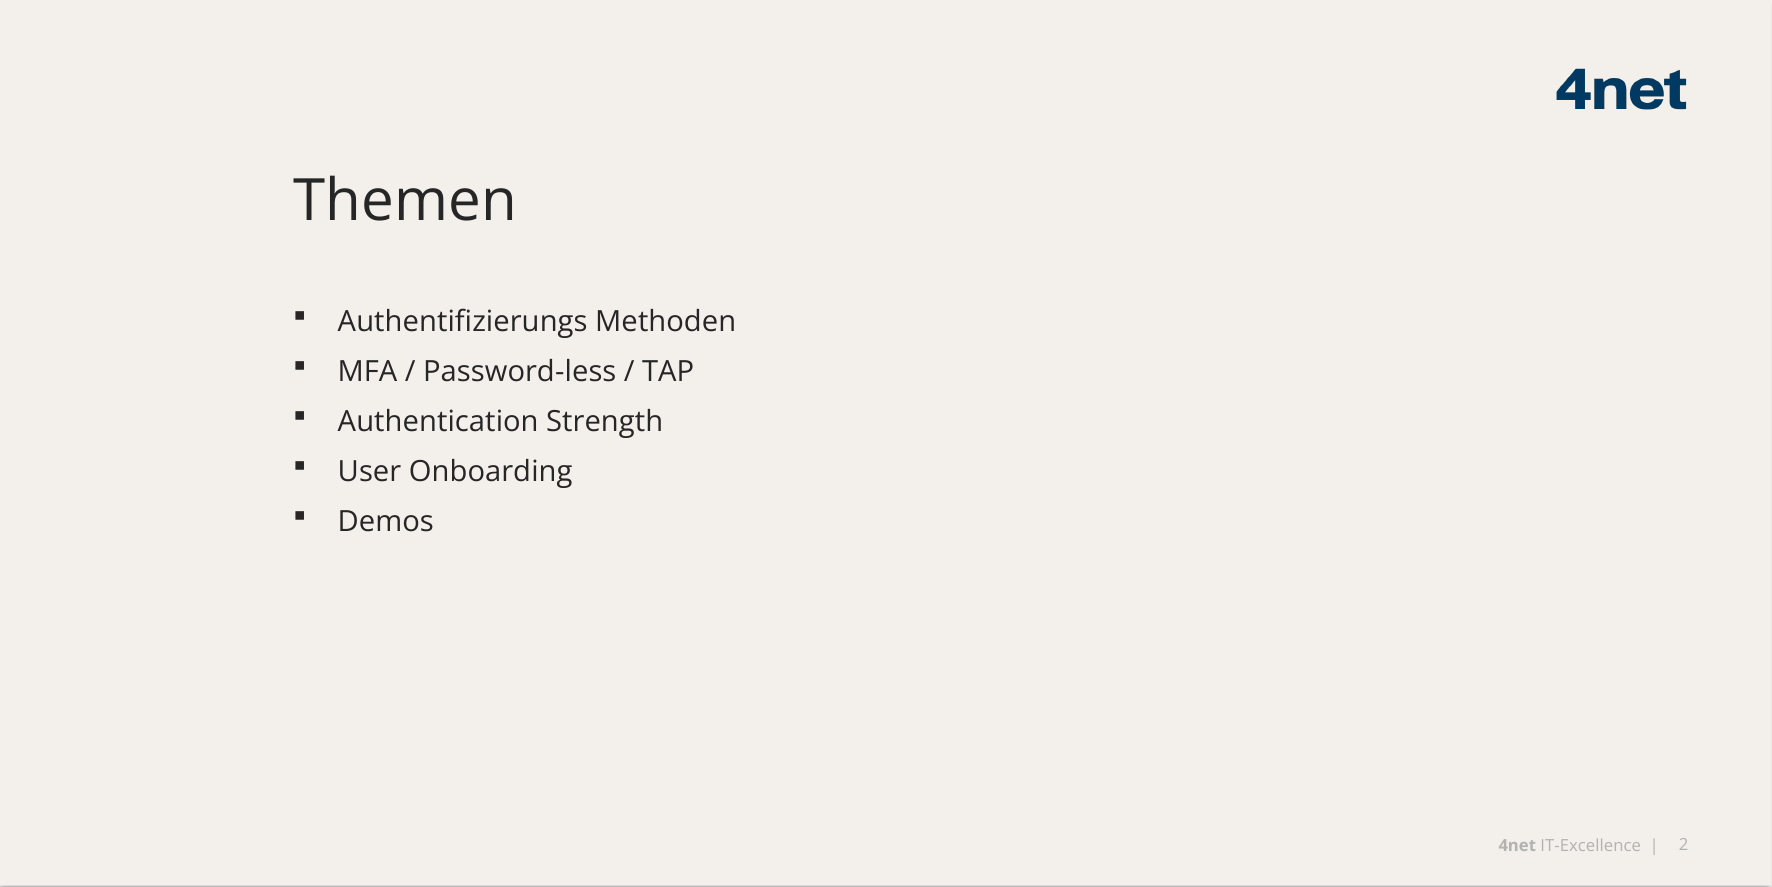

# Themen
Authentifizierungs Methoden
MFA / Password-less / TAP
Authentication Strength
User Onboarding
Demos

4net IT-Excellence  |
2